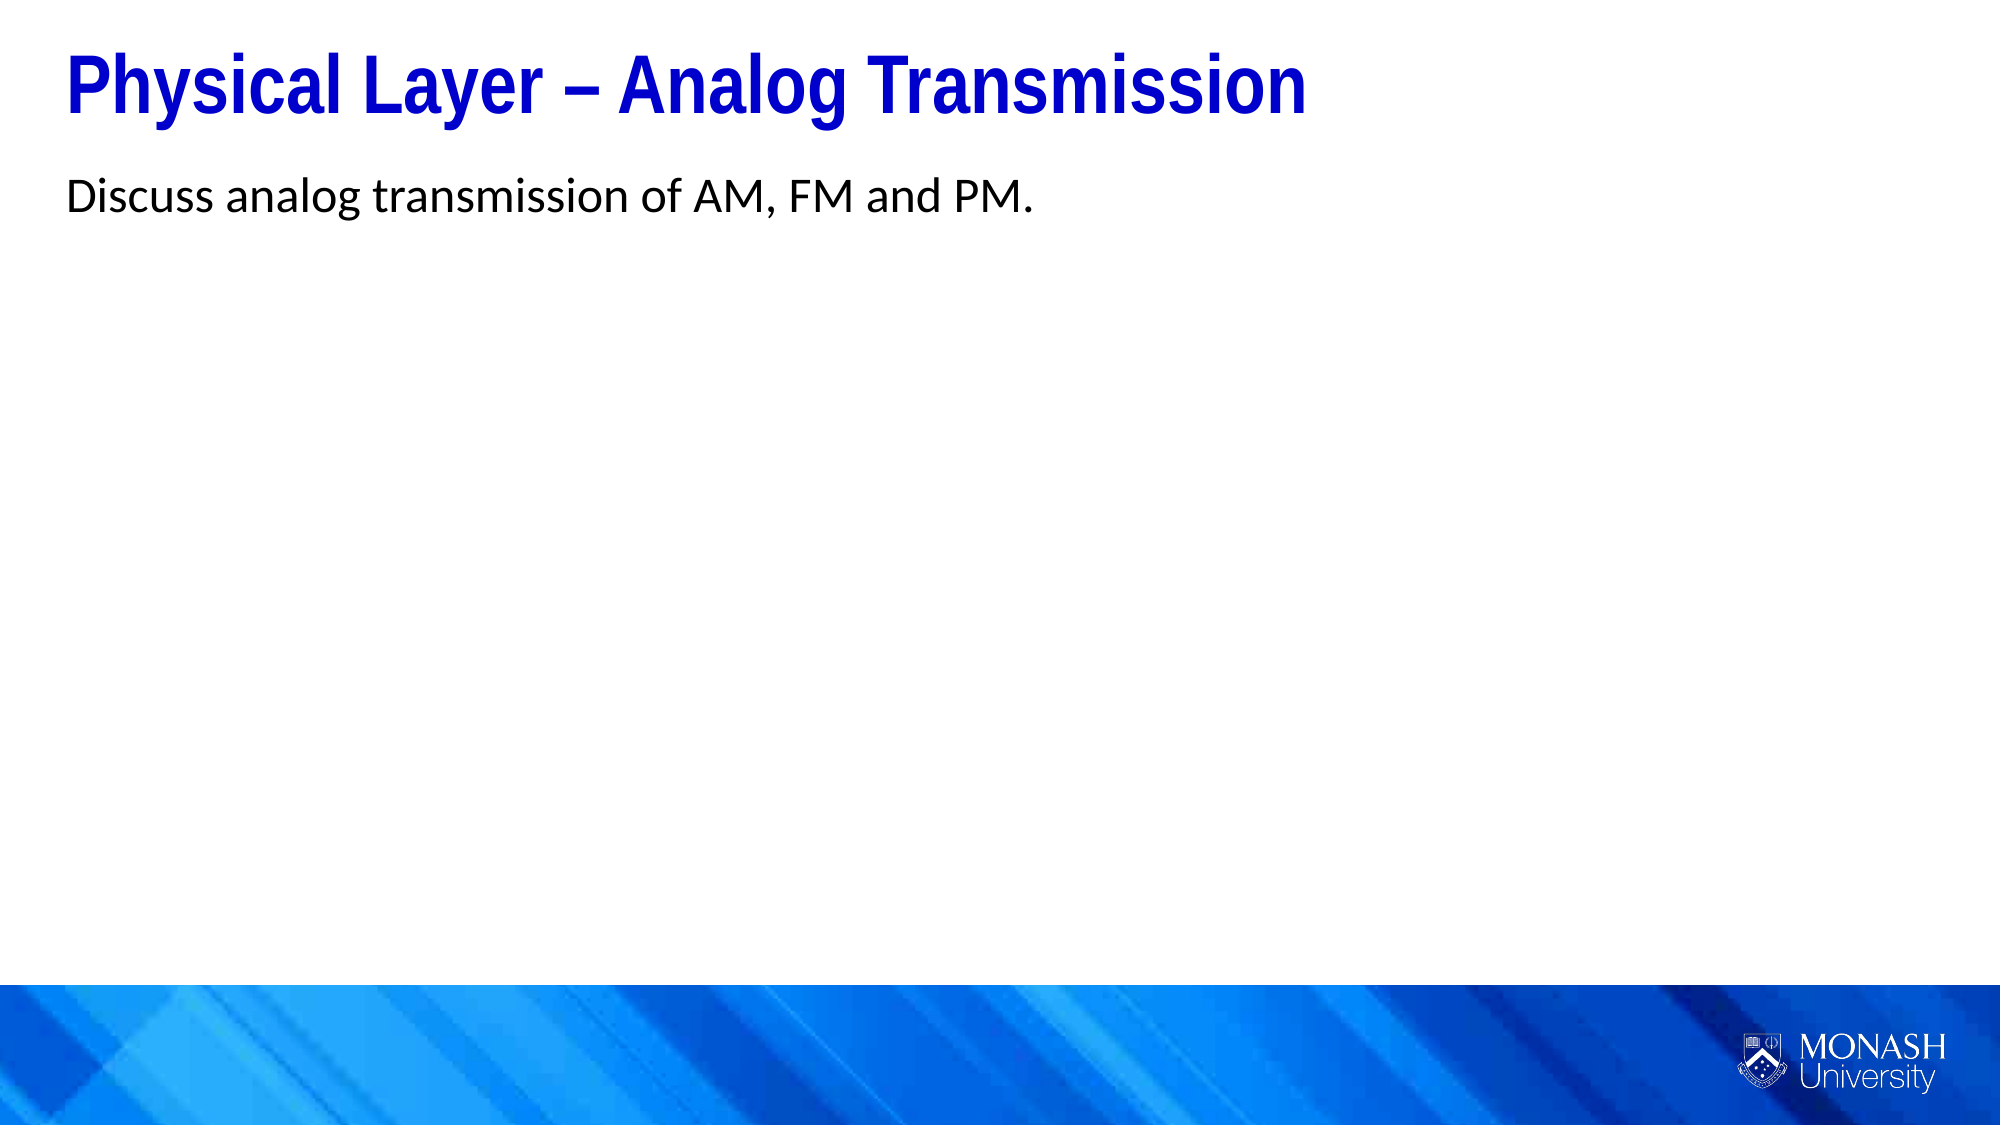

Physical Layer – Analog Transmission
Discuss analog transmission of AM, FM and PM.